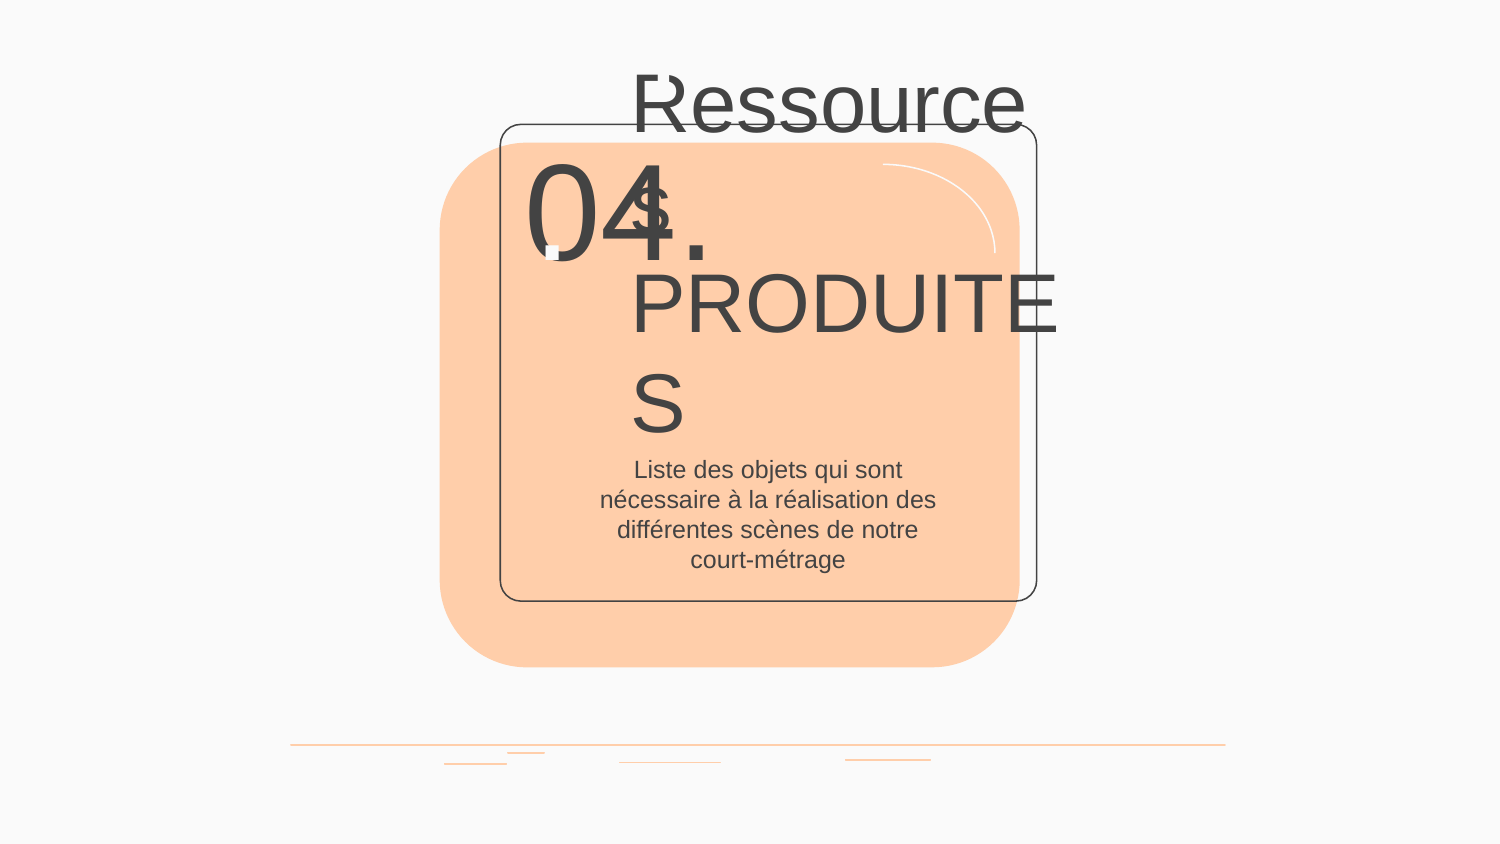

# 04.
04.
Ressources
PRODUITES
Liste des objets qui sont nécessaire à la réalisation des différentes scènes de notre court-métrage